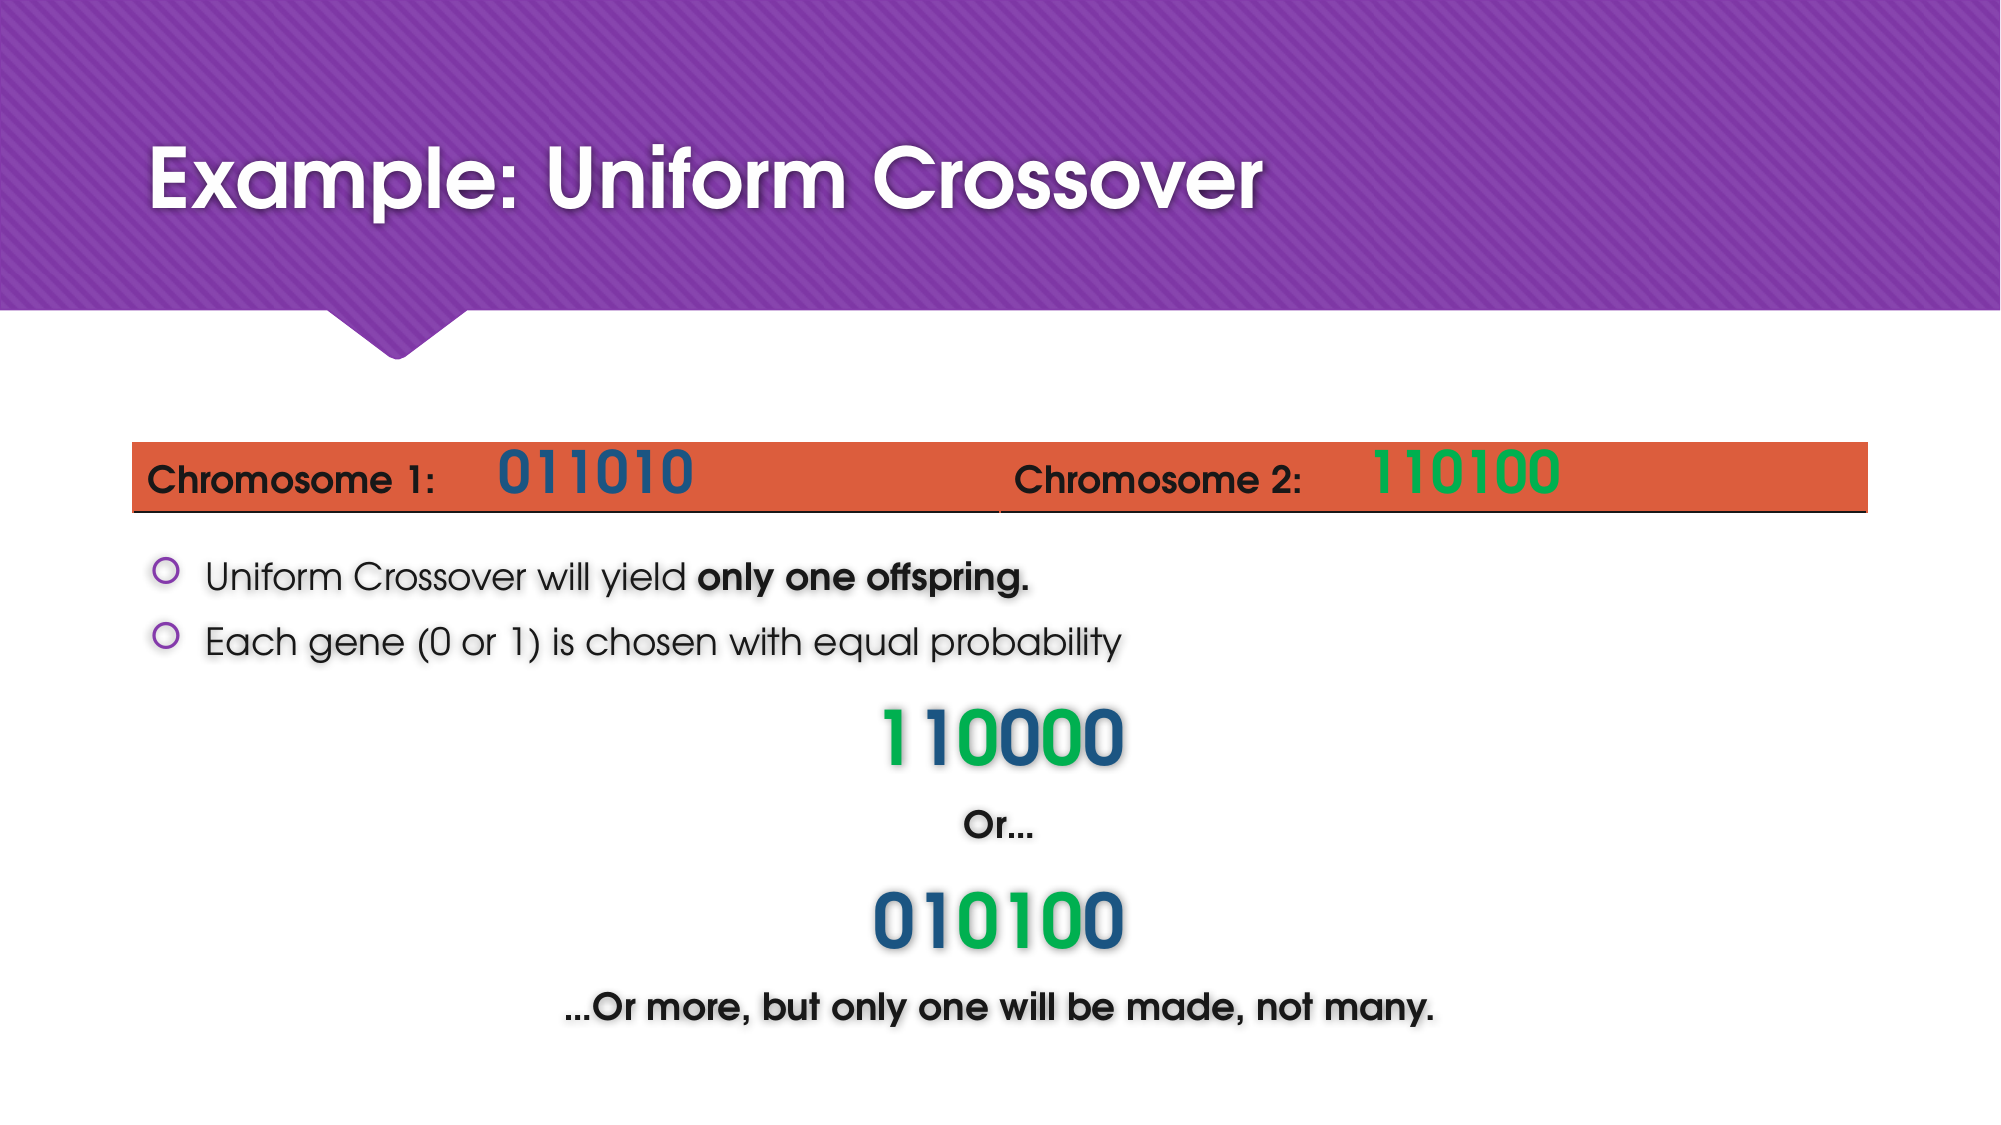

# Example: Uniform Crossover

Uniform Crossover will yield only one offspring.
Each gene (0 or 1) is chosen with equal probability
110000
Or…
010100
…Or more, but only one will be made, not many.
| Chromosome 1: 011010 | Chromosome 2: 110100 |
| --- | --- |